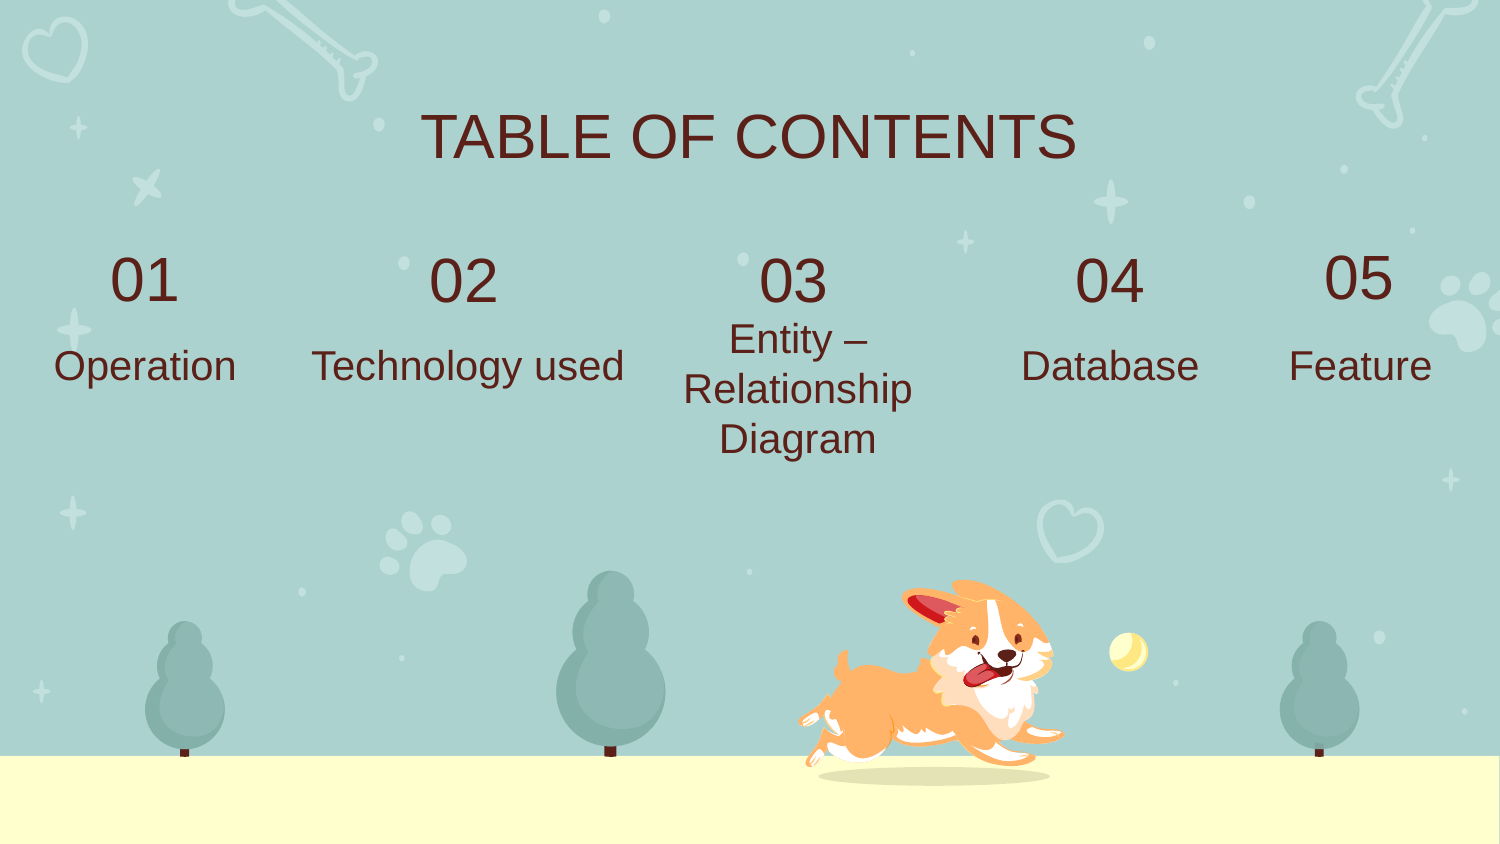

# TABLE OF CONTENTS
05
01
03
04
02
Feature
Technology used
Operation
Database
Entity – Relationship Diagram